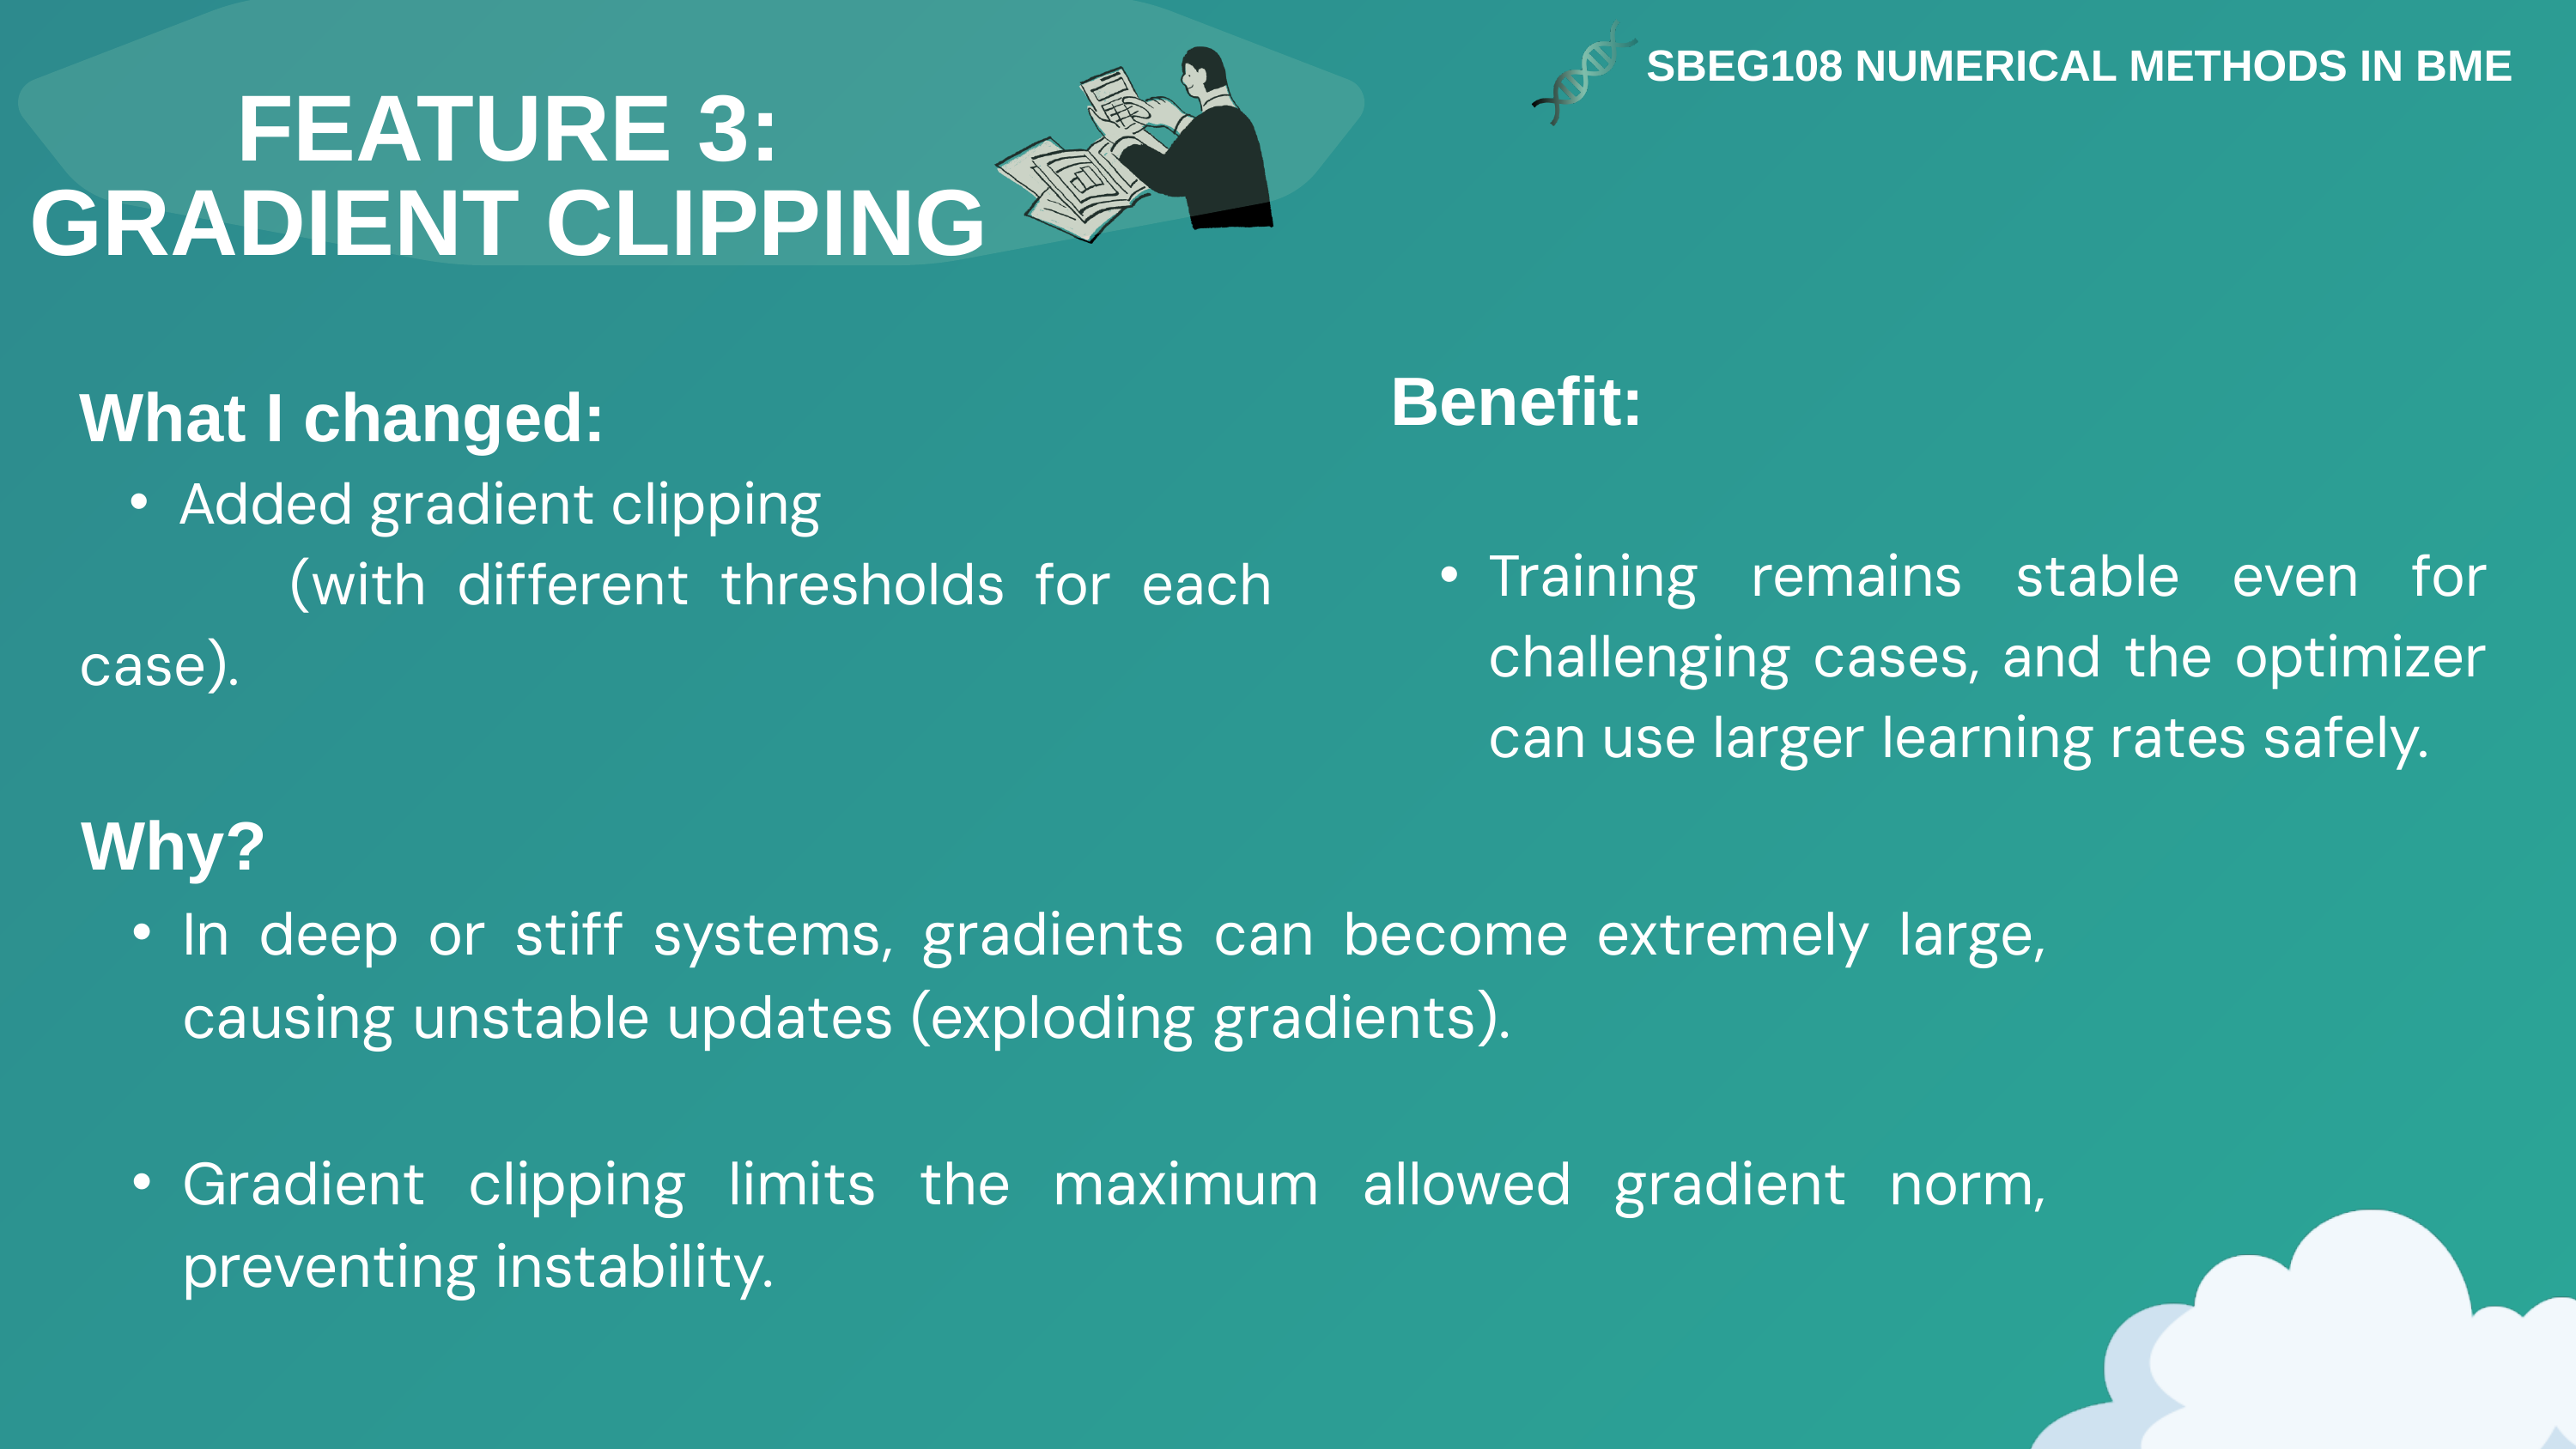

SBEG108 NUMERICAL METHODS IN BME

FEATURE 3: GRADIENT CLIPPING

Benefit:

Training remains stable even for challenging cases, and the optimizer can use larger learning rates safely.
What I changed:
Added gradient clipping
       (with different thresholds for each case).

Why?
In deep or stiff systems, gradients can become extremely large, causing unstable updates (exploding gradients).

Gradient clipping limits the maximum allowed gradient norm, preventing instability.